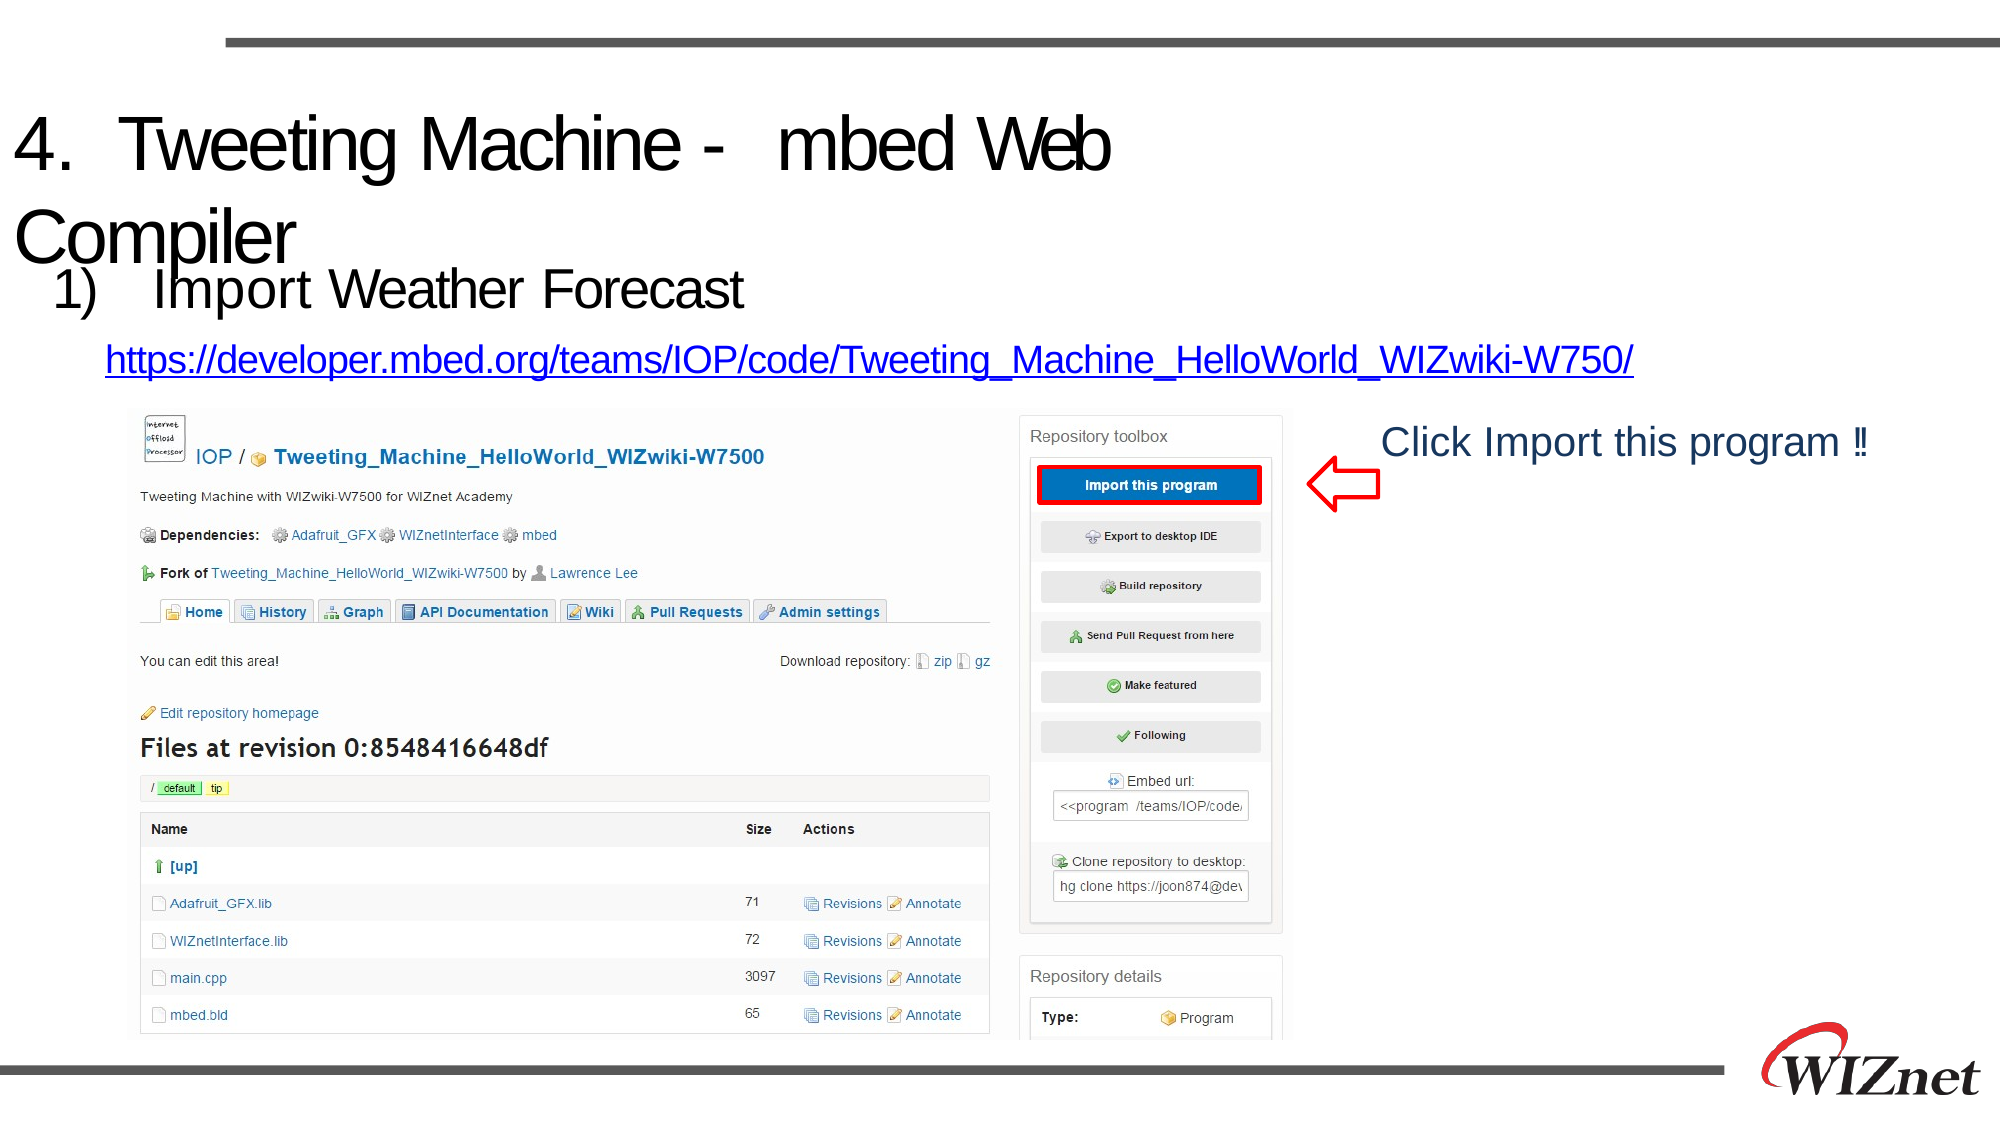

# 4.	Tweeting Machine - mbed Web Compiler
1)	Import Weather Forecast
https://developer.mbed.org/teams/IOP/code/Tweeting_Machine_HelloWorld_WIZwiki-W750/
Click Import this program !!